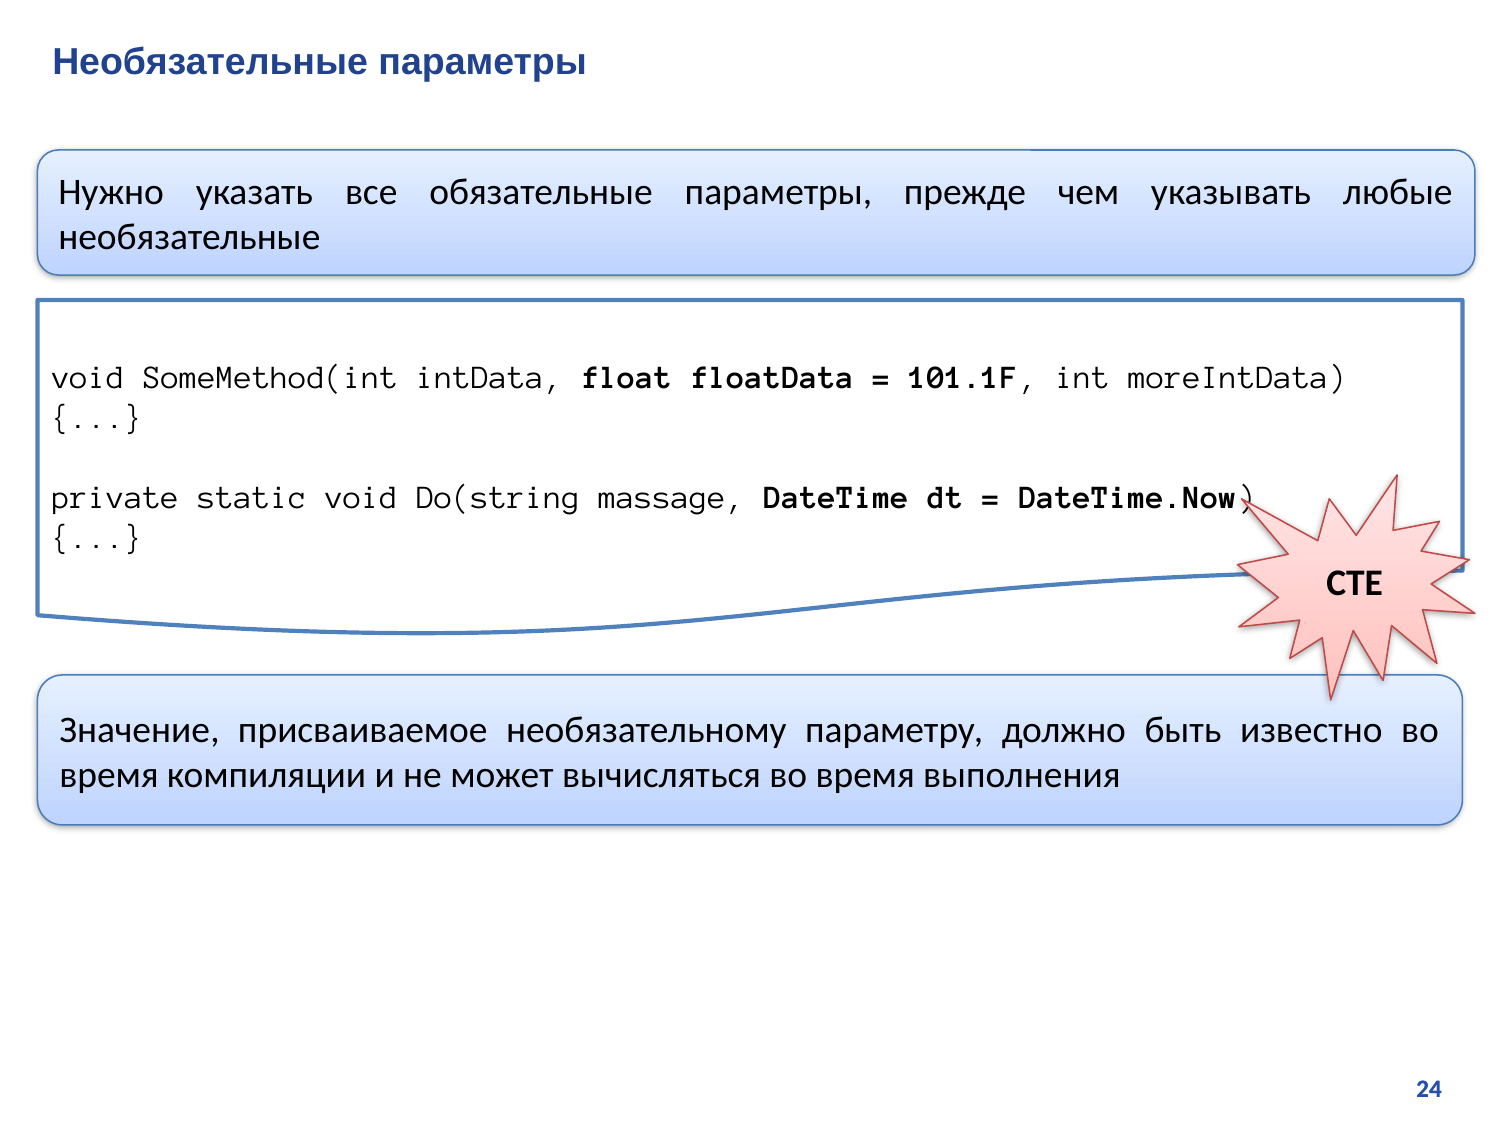

# Необязательные параметры
Нужно указать все обязательные параметры, прежде чем указывать любые необязательные

void SomeMethod(int intData, float floatData = 101.1F, int moreIntData)
{...}

private static void Do(string massage, DateTime dt = DateTime.Now)
{...}

CTE
Значение, присваиваемое необязательному параметру, должно быть известно во время компиляции и не может вычисляться во время выполнения